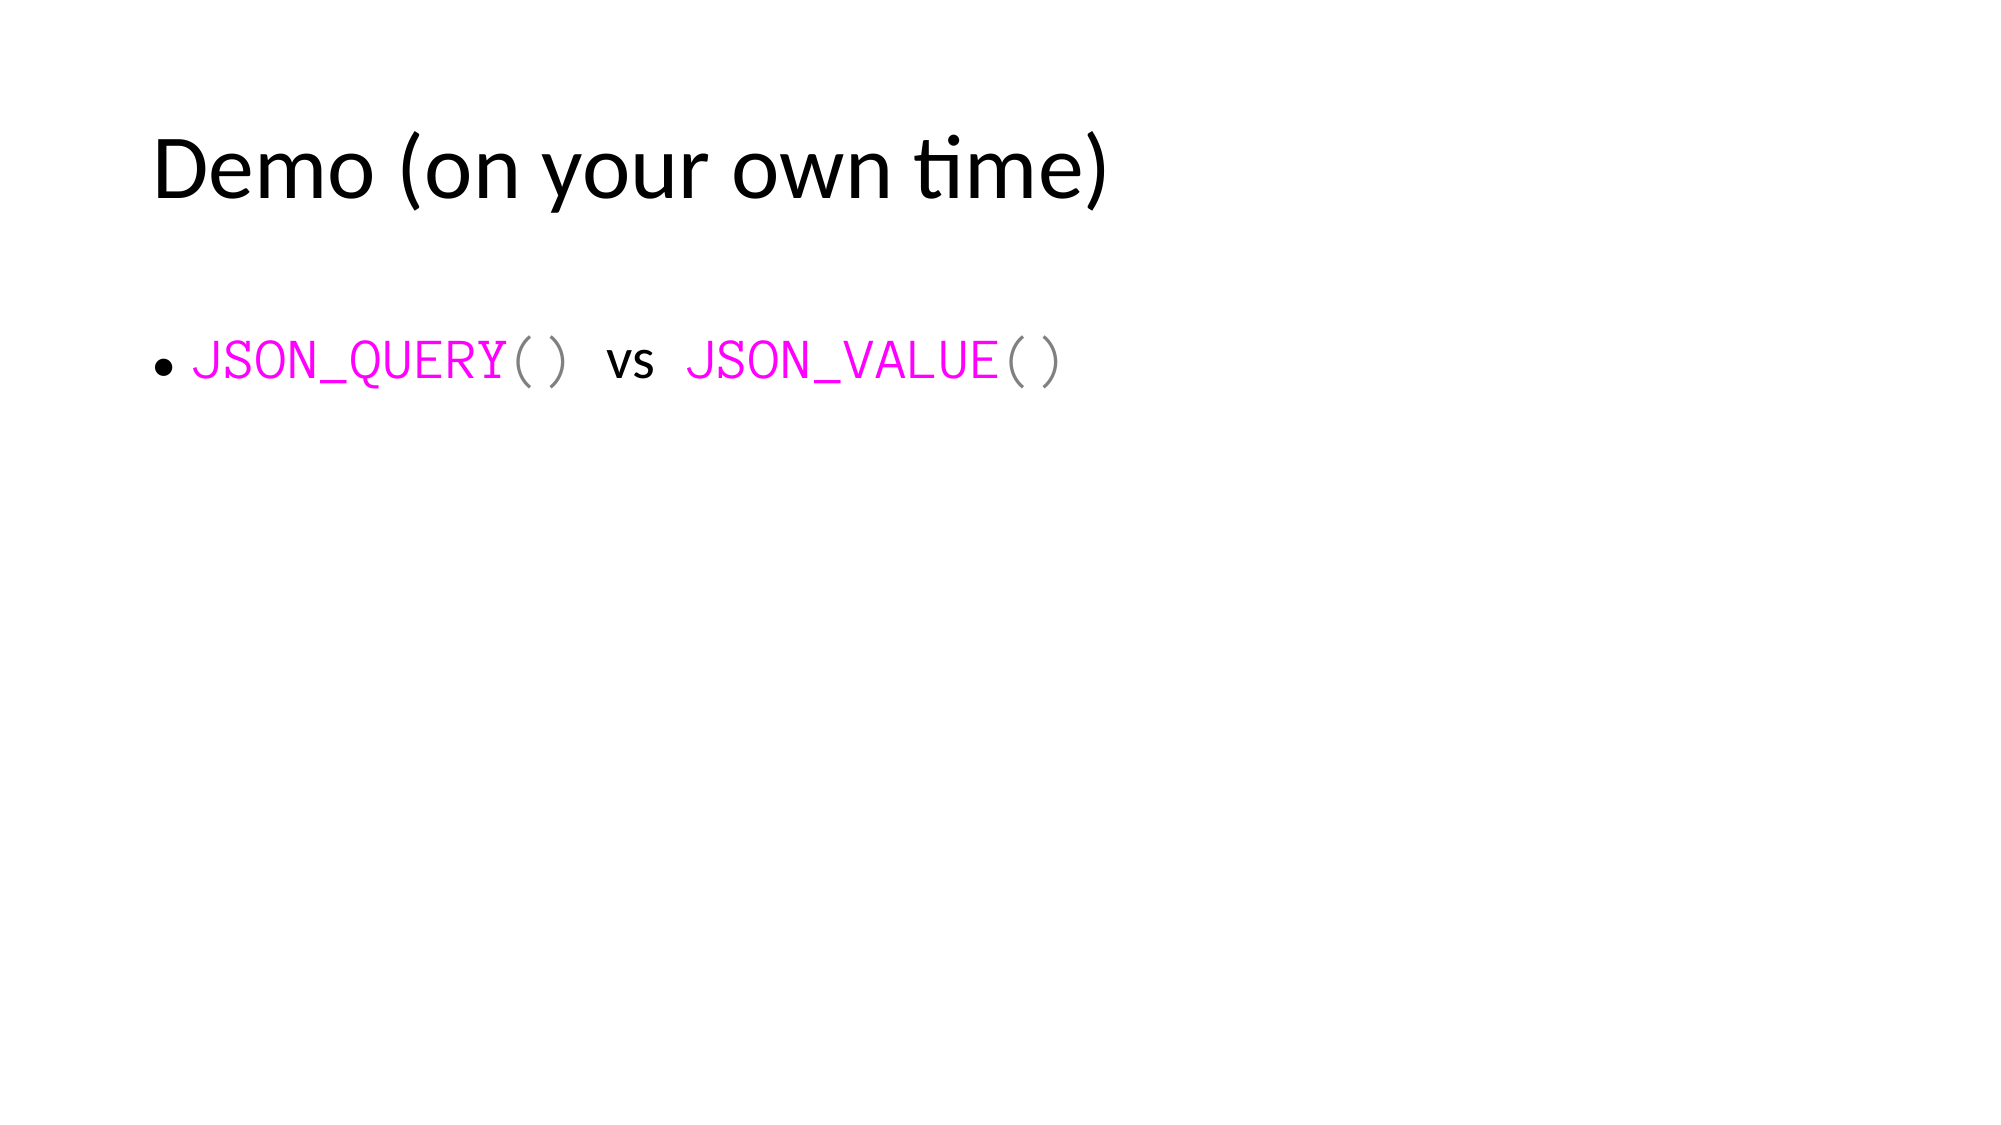

# Demo (on your own time)
● JSON_QUERY() vs JSON_VALUE()